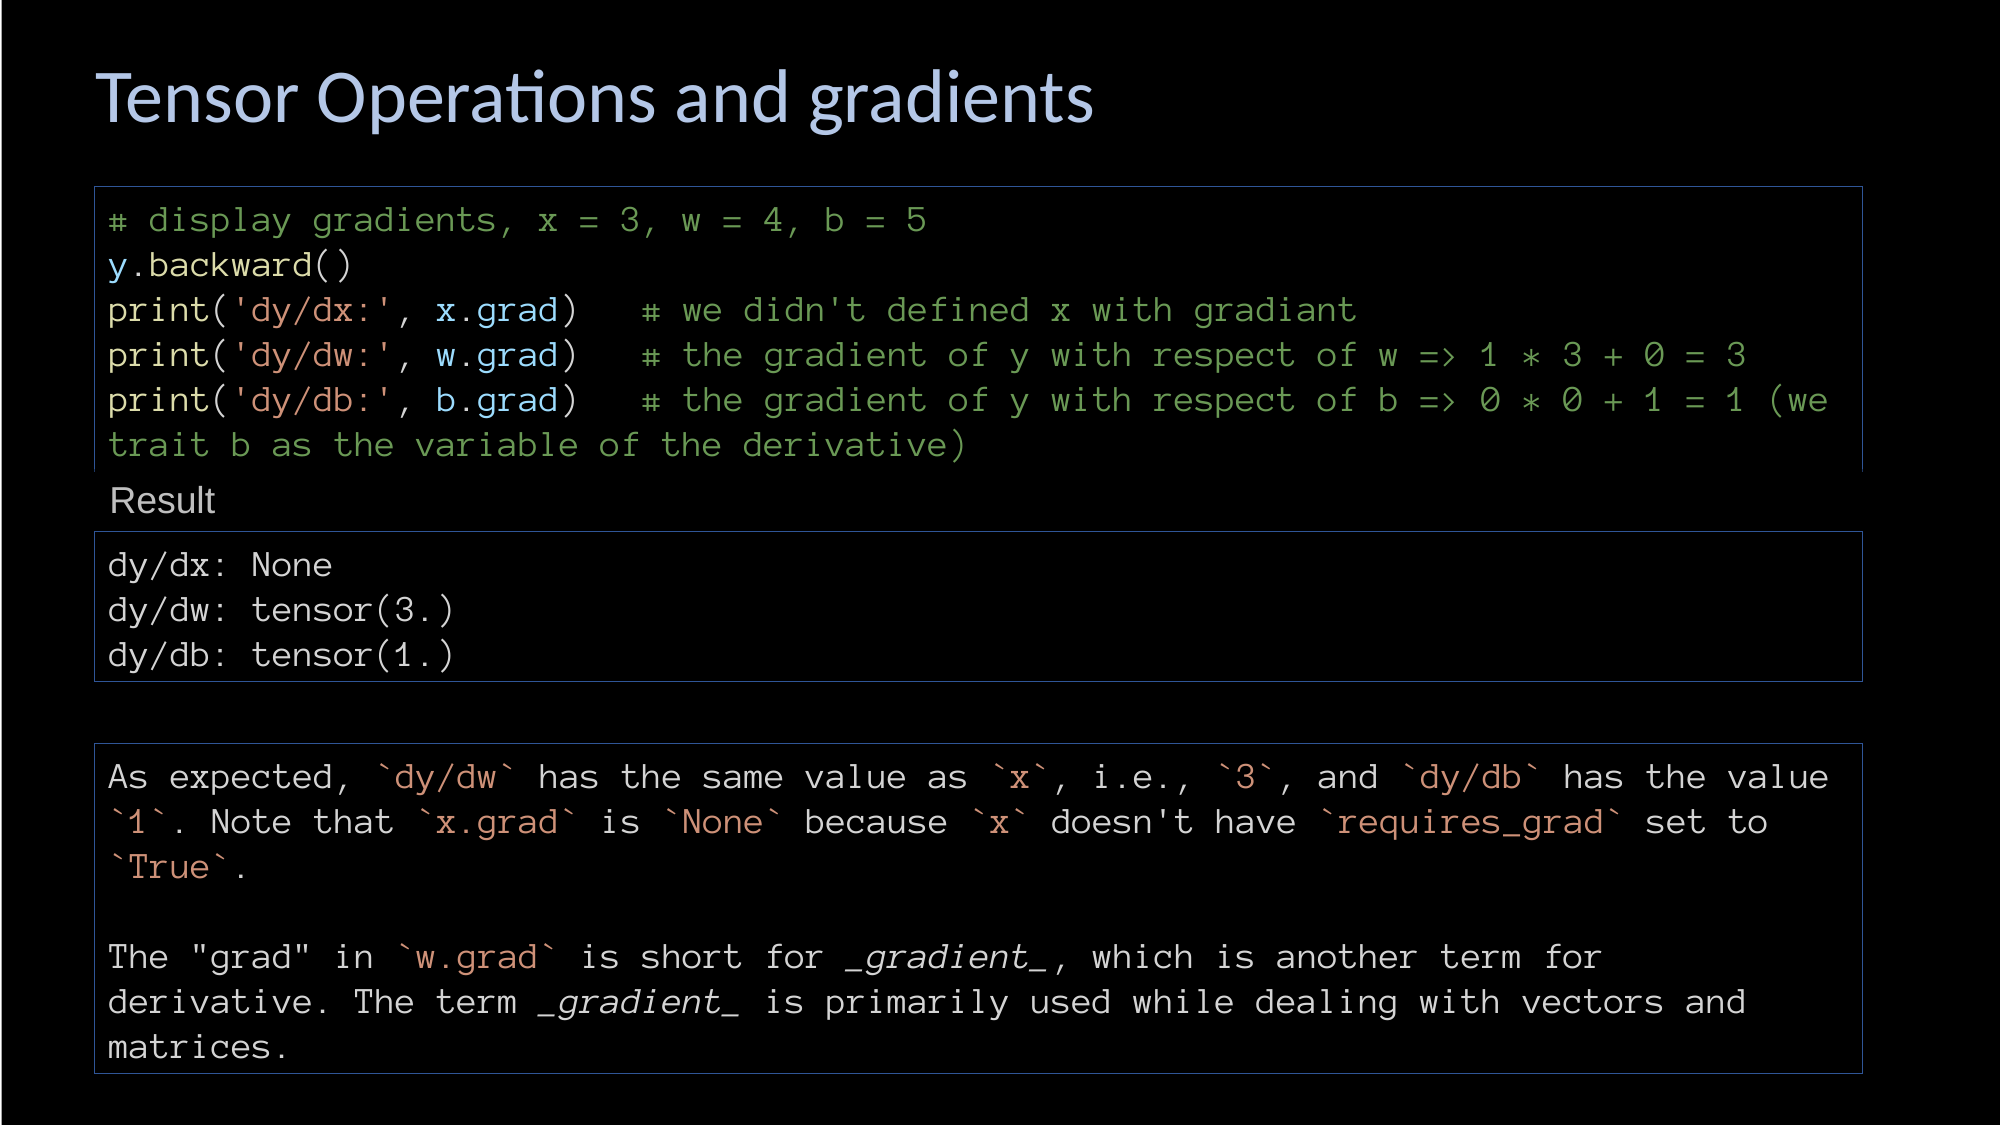

# Tensor Operations and gradients
# display gradients, x = 3, w = 4, b = 5
y.backward()
print('dy/dx:', x.grad)   # we didn't defined x with gradiant
print('dy/dw:', w.grad)   # the gradient of y with respect of w => 1 * 3 + 0 = 3
print('dy/db:', b.grad)   # the gradient of y with respect of b => 0 * 0 + 1 = 1 (we trait b as the variable of the derivative)
Result
dy/dx: None
dy/dw: tensor(3.)
dy/db: tensor(1.)
As expected, `dy/dw` has the same value as `x`, i.e., `3`, and `dy/db` has the value `1`. Note that `x.grad` is `None` because `x` doesn't have `requires_grad` set to `True`.
The "grad" in `w.grad` is short for _gradient_, which is another term for derivative. The term _gradient_ is primarily used while dealing with vectors and matrices.